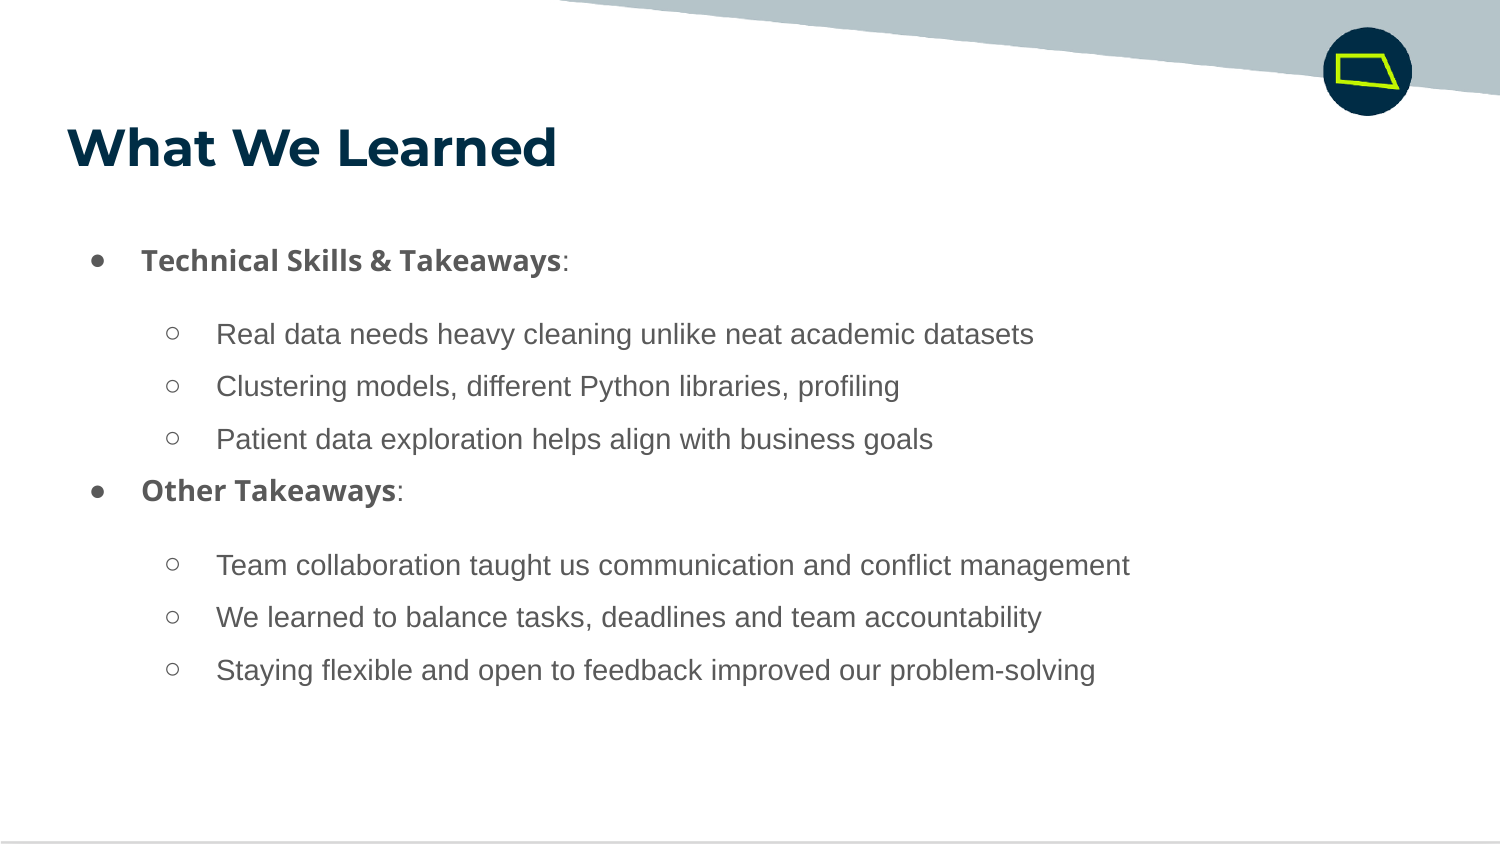

What We Learned
Technical Skills & Takeaways:
Real data needs heavy cleaning unlike neat academic datasets
Clustering models, different Python libraries, profiling
Patient data exploration helps align with business goals
Other Takeaways:
Team collaboration taught us communication and conflict management
We learned to balance tasks, deadlines and team accountability
Staying flexible and open to feedback improved our problem-solving